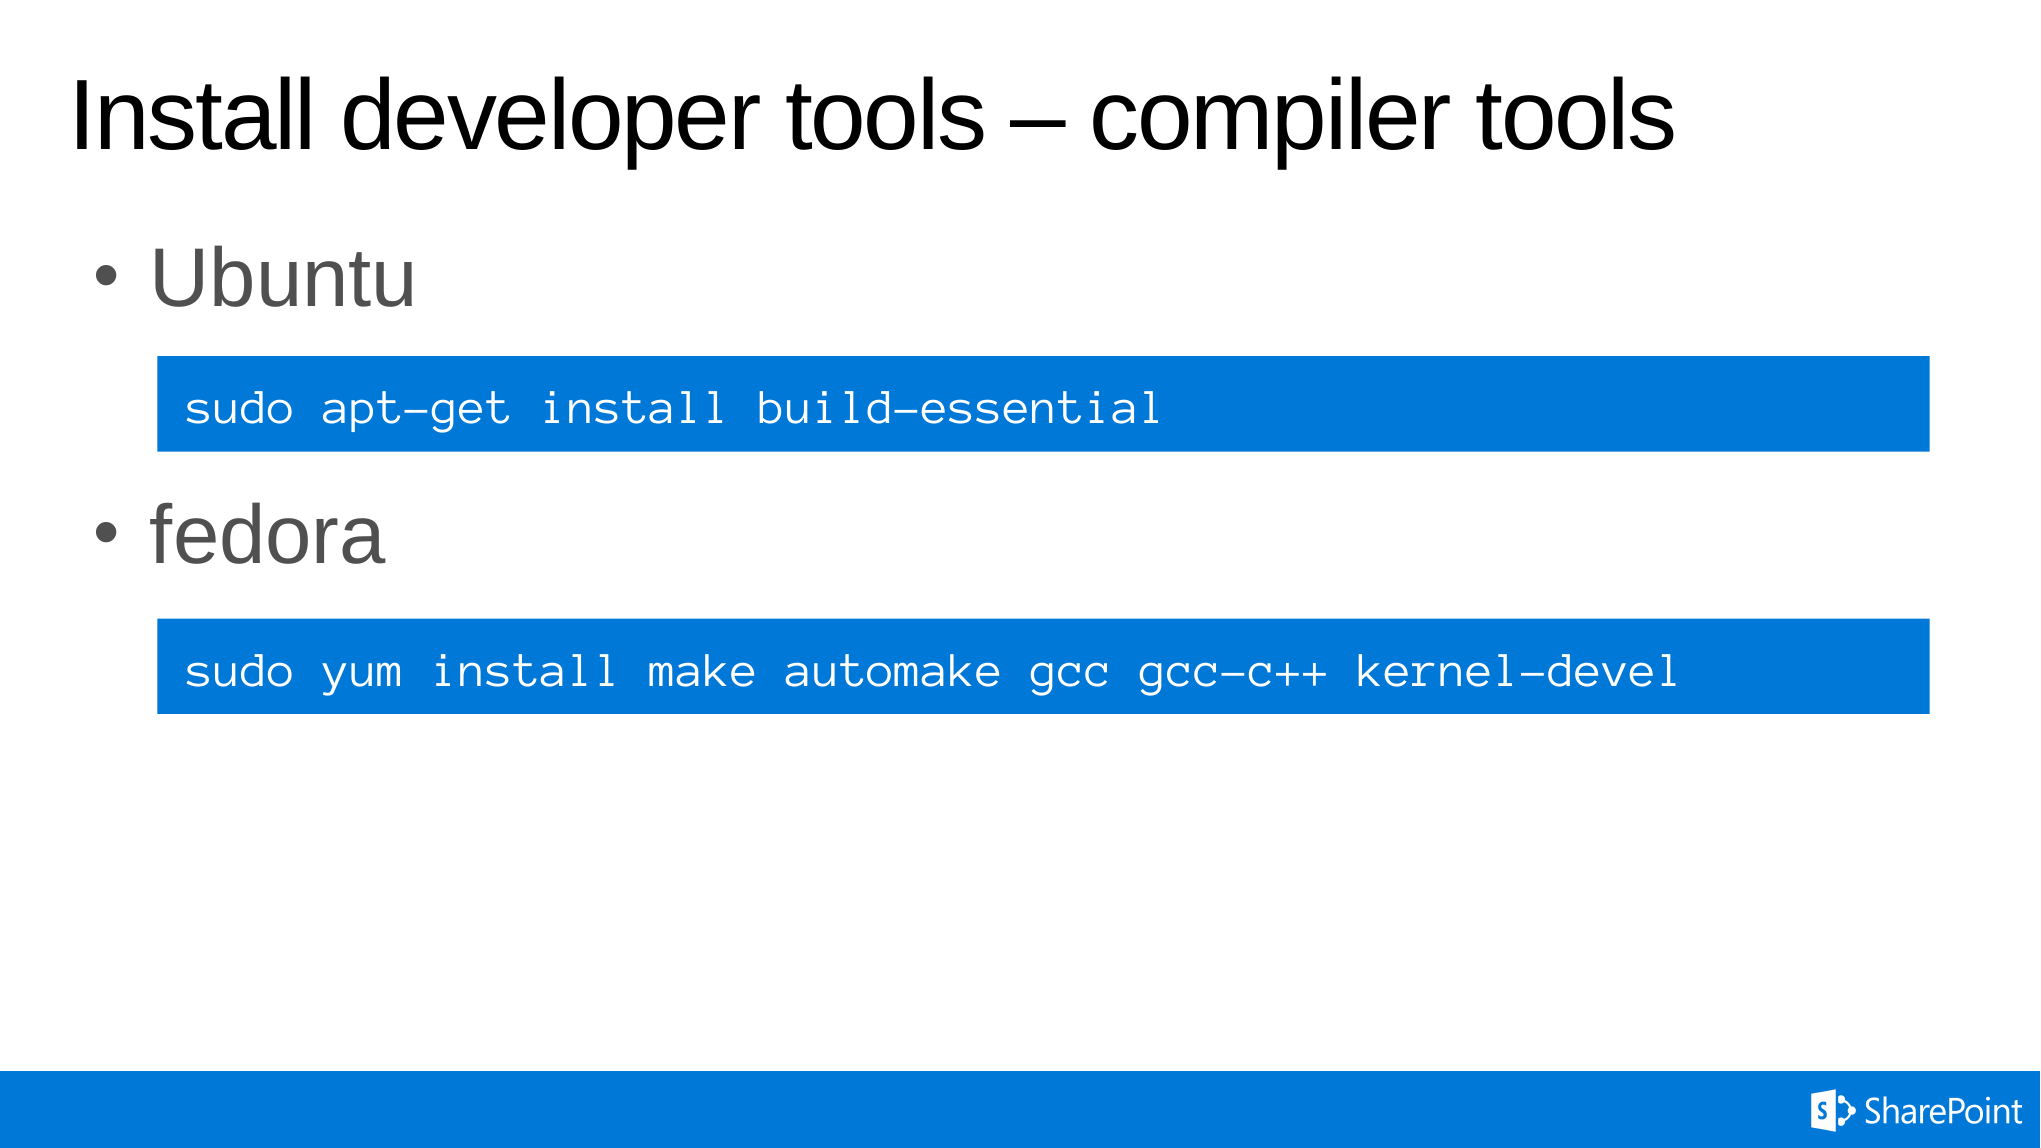

# Install developer tools – compiler tools
Ubuntu

sudo apt-get install build-essential
fedora

sudo yum install make automake gcc gcc-c++ kernel-devel